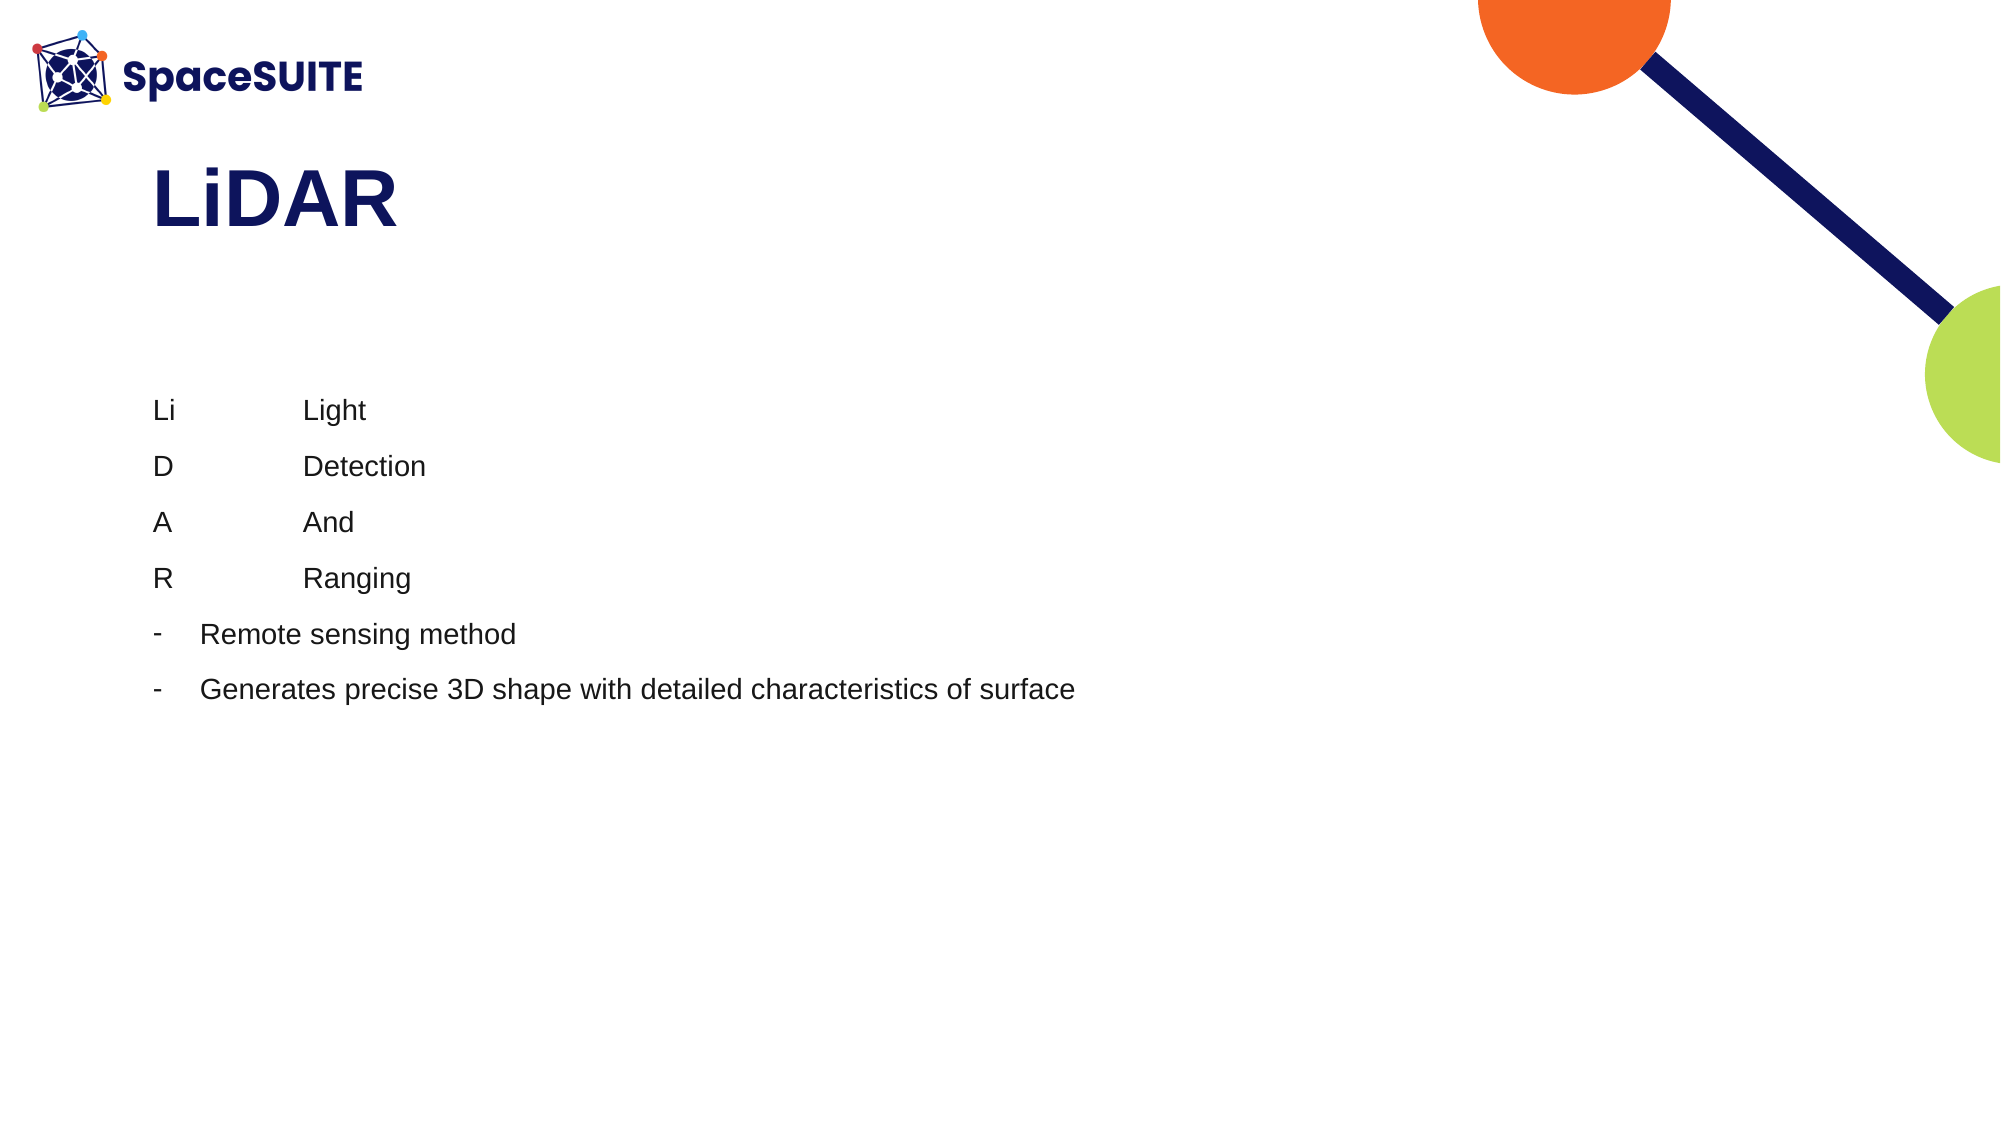

# LiDAR

Li 	Light
D	Detection
A	And
R	Ranging
Remote sensing method
Generates precise 3D shape with detailed characteristics of surface